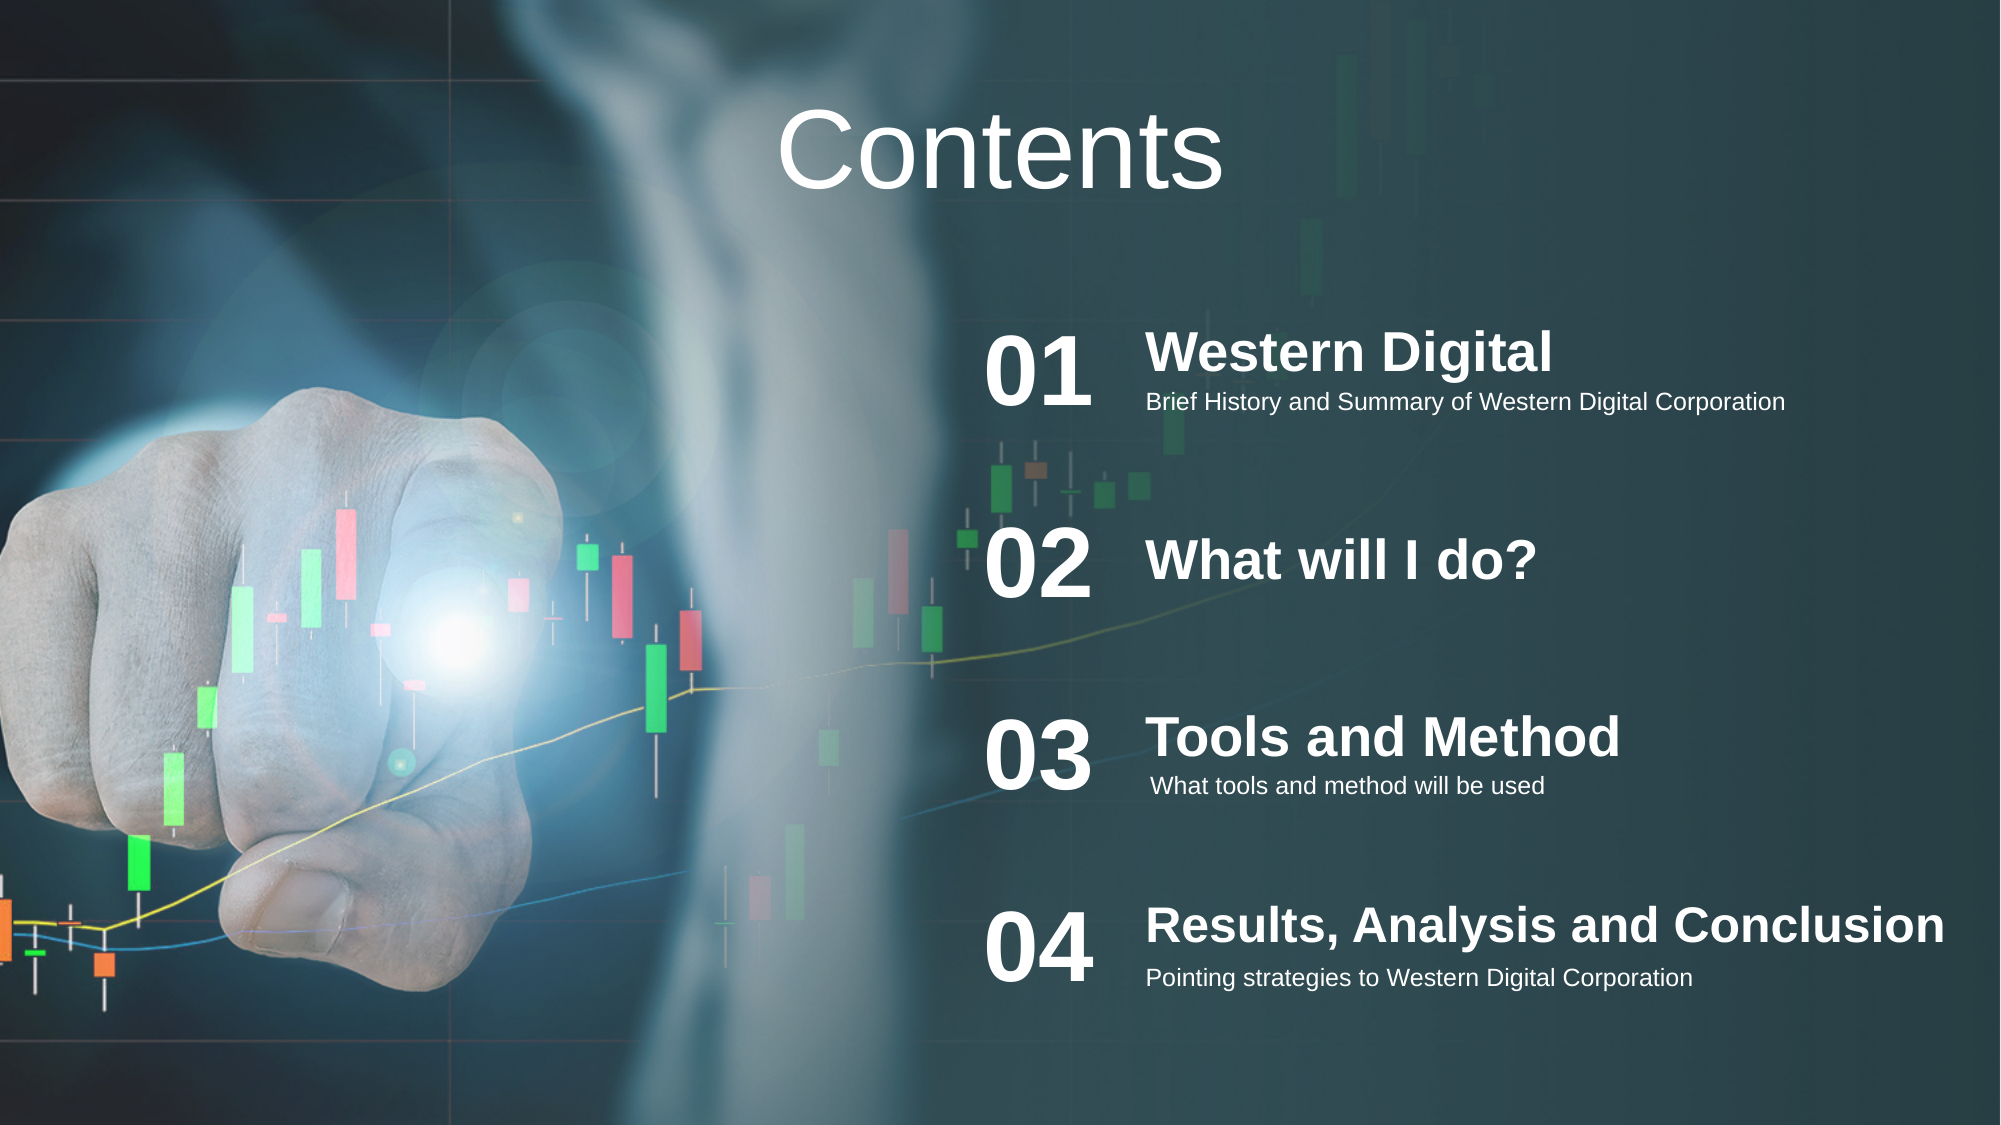

Contents
01
Western Digital
Brief History and Summary of Western Digital Corporation
02
What will I do?

03
Tools and Method
What tools and method will be used
04
Results, Analysis and Conclusion
Pointing strategies to Western Digital Corporation